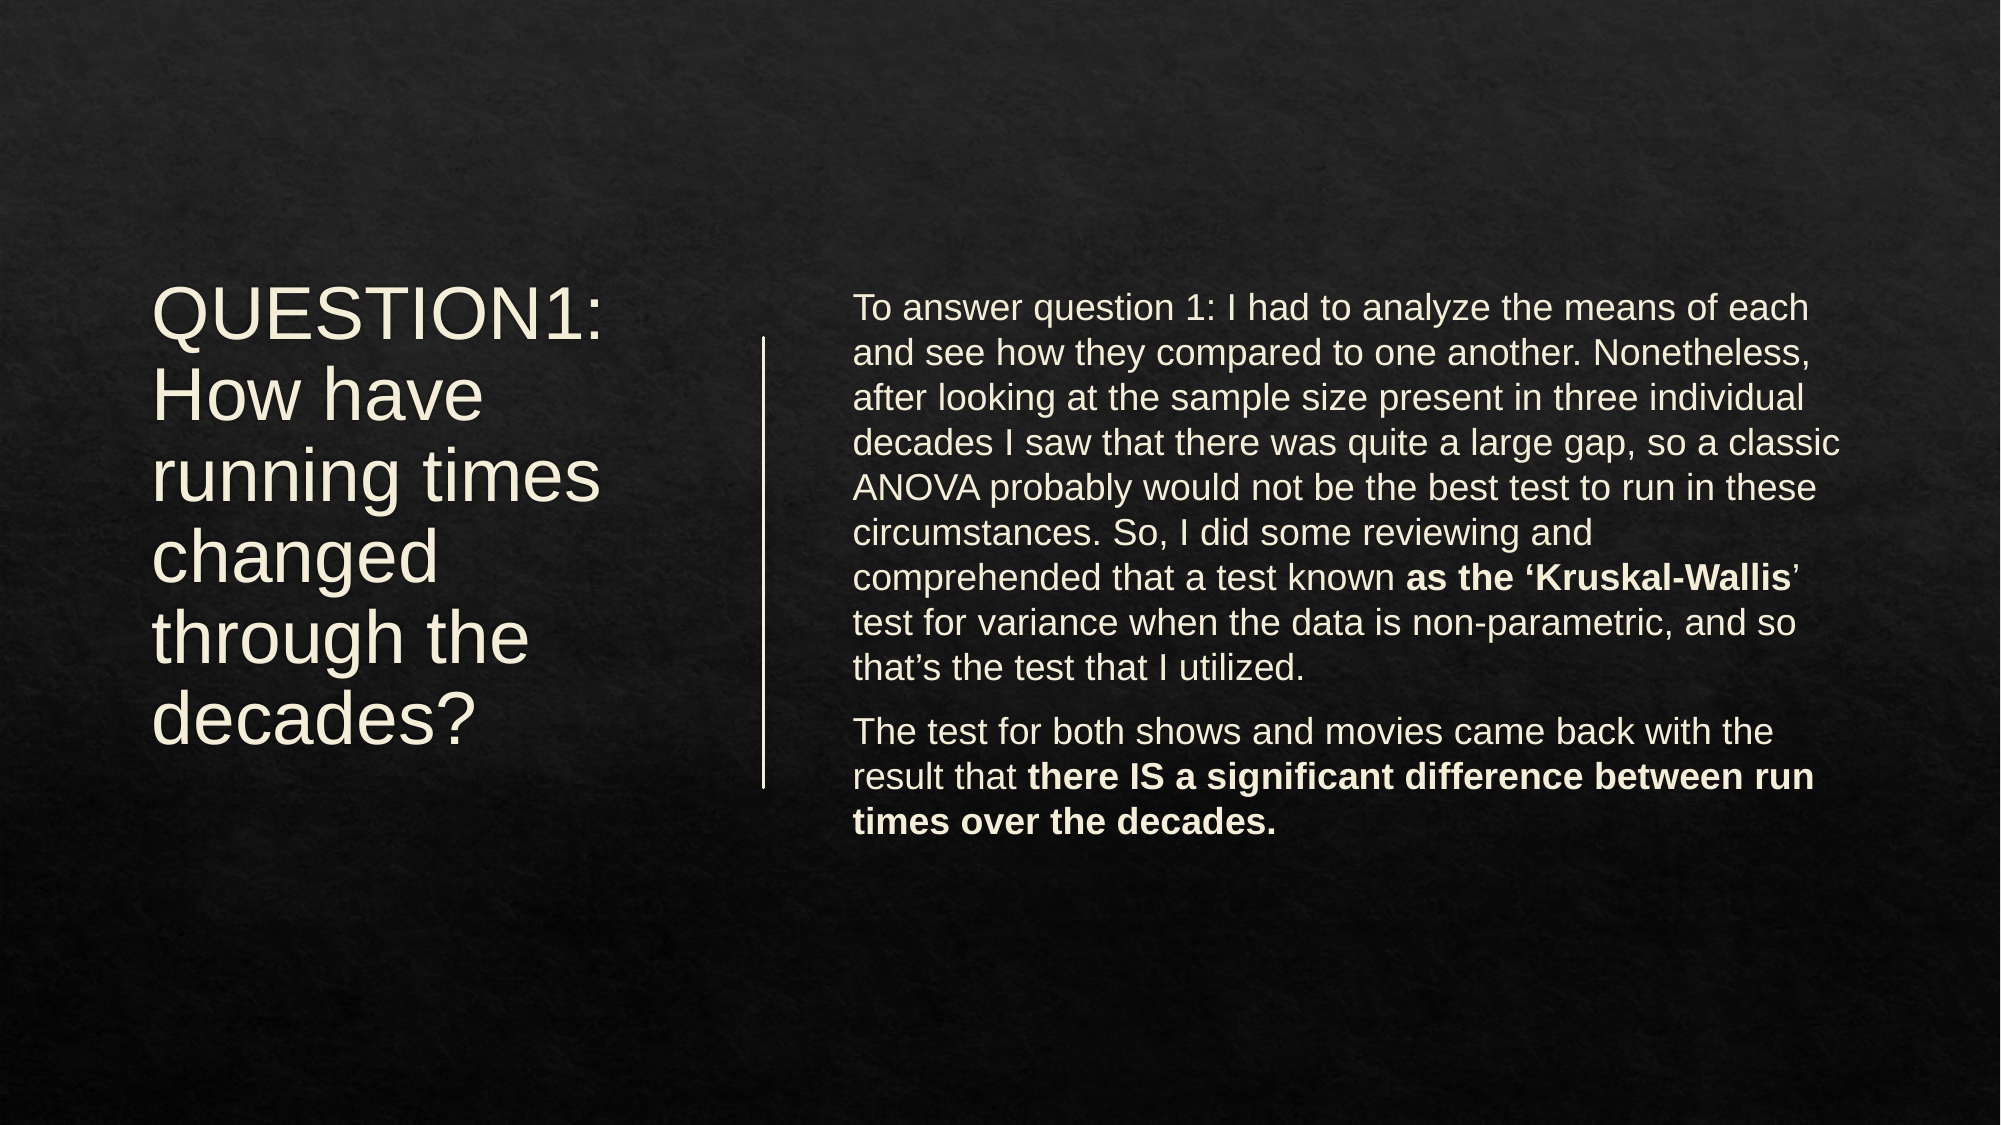

# QUESTION1: How have running times changed through the decades?
To answer question 1: I had to analyze the means of each and see how they compared to one another. Nonetheless, after looking at the sample size present in three individual decades I saw that there was quite a large gap, so a classic ANOVA probably would not be the best test to run in these circumstances. So, I did some reviewing and comprehended that a test known as the ‘Kruskal-Wallis’ test for variance when the data is non-parametric, and so that’s the test that I utilized.
The test for both shows and movies came back with the result that there IS a significant difference between run times over the decades.